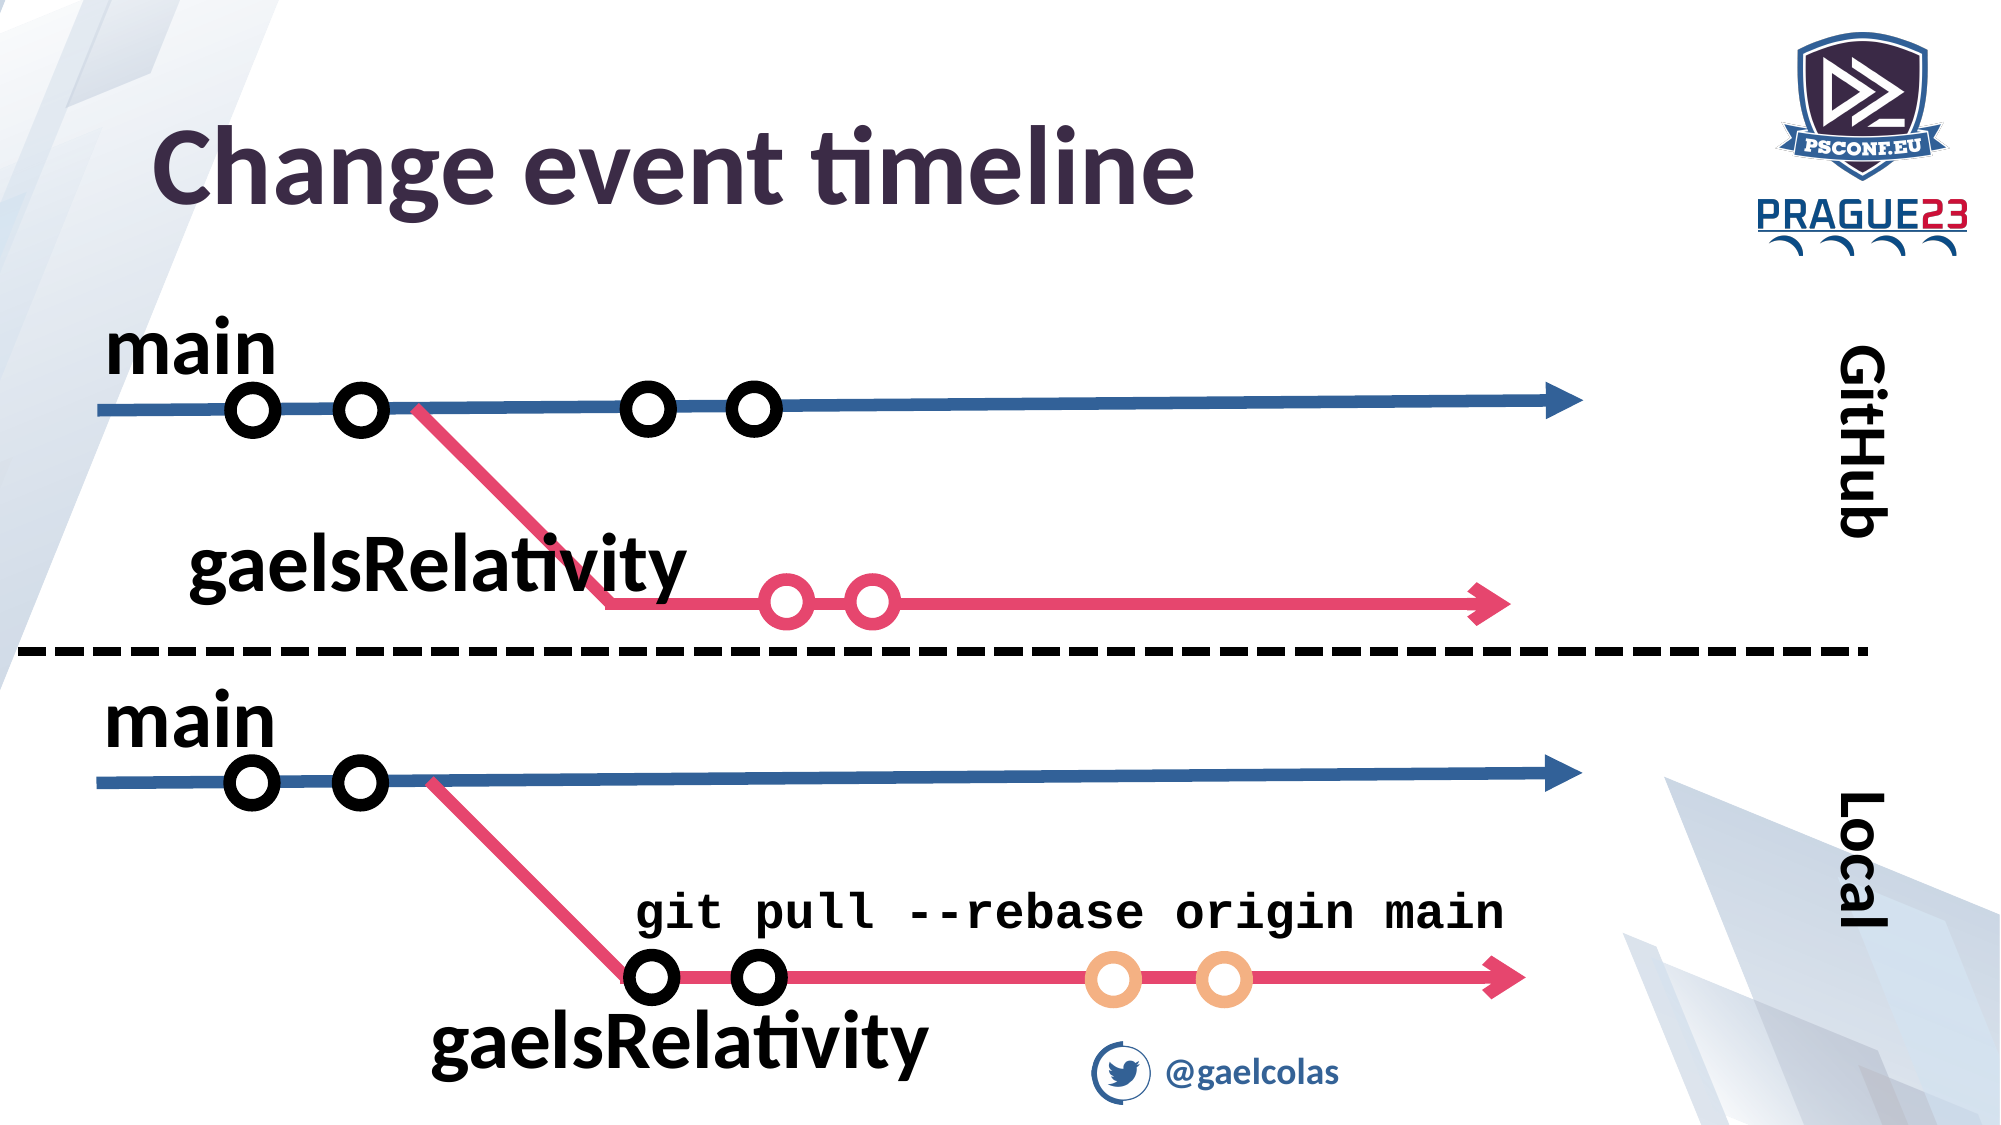

# Change event timeline
main

GitHub
gaelsRelativity

main

Local
git pull --rebase origin main

gaelsRelativity